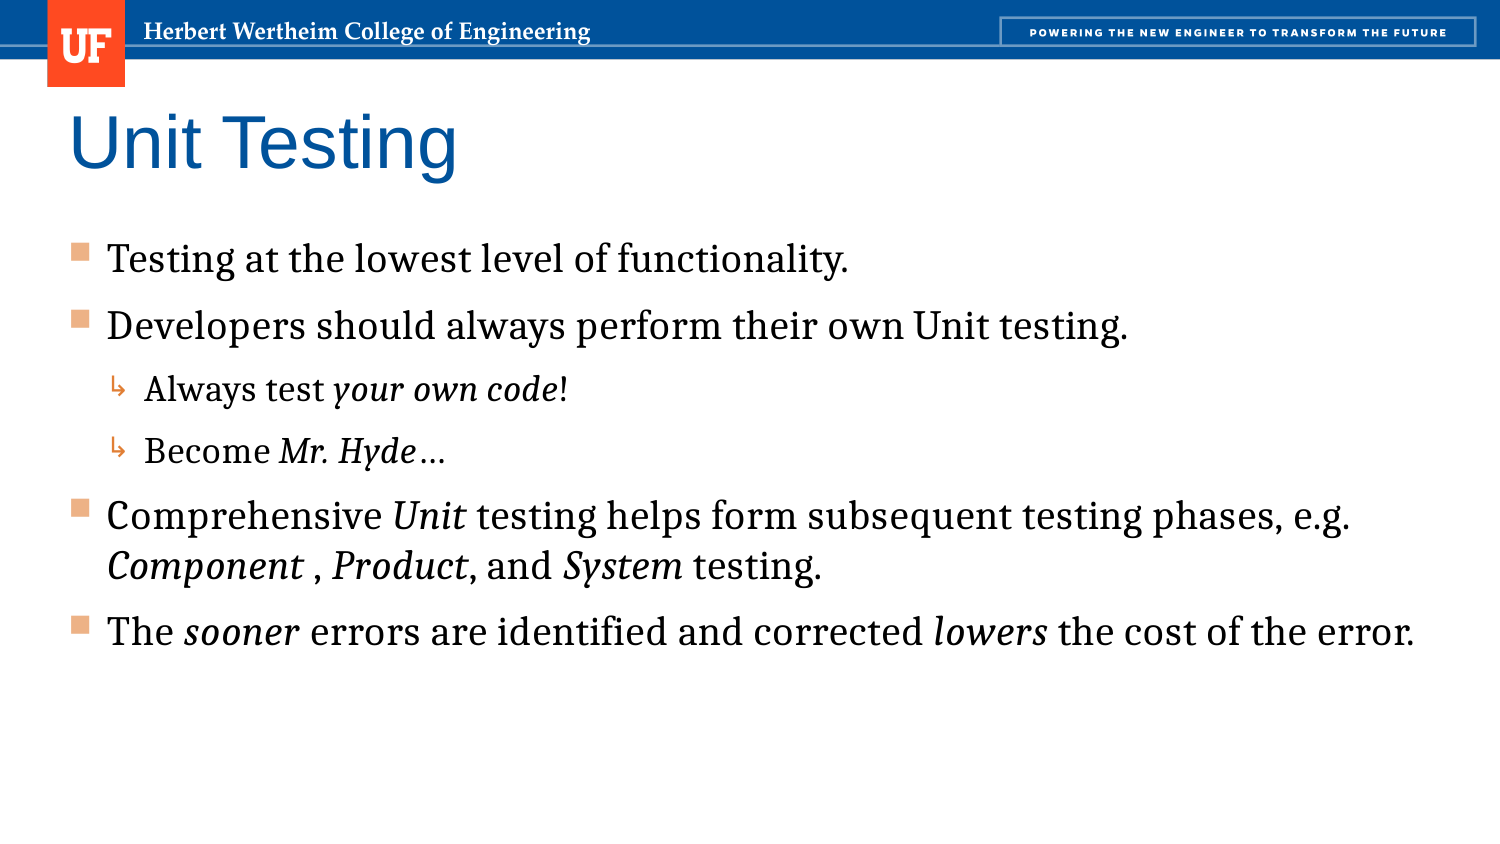

# Unit Testing
Testing at the lowest level of functionality.
Developers should always perform their own Unit testing.
Always test your own code!
Become Mr. Hyde…
Comprehensive Unit testing helps form subsequent testing phases, e.g. Component , Product, and System testing.
The sooner errors are identified and corrected lowers the cost of the error.